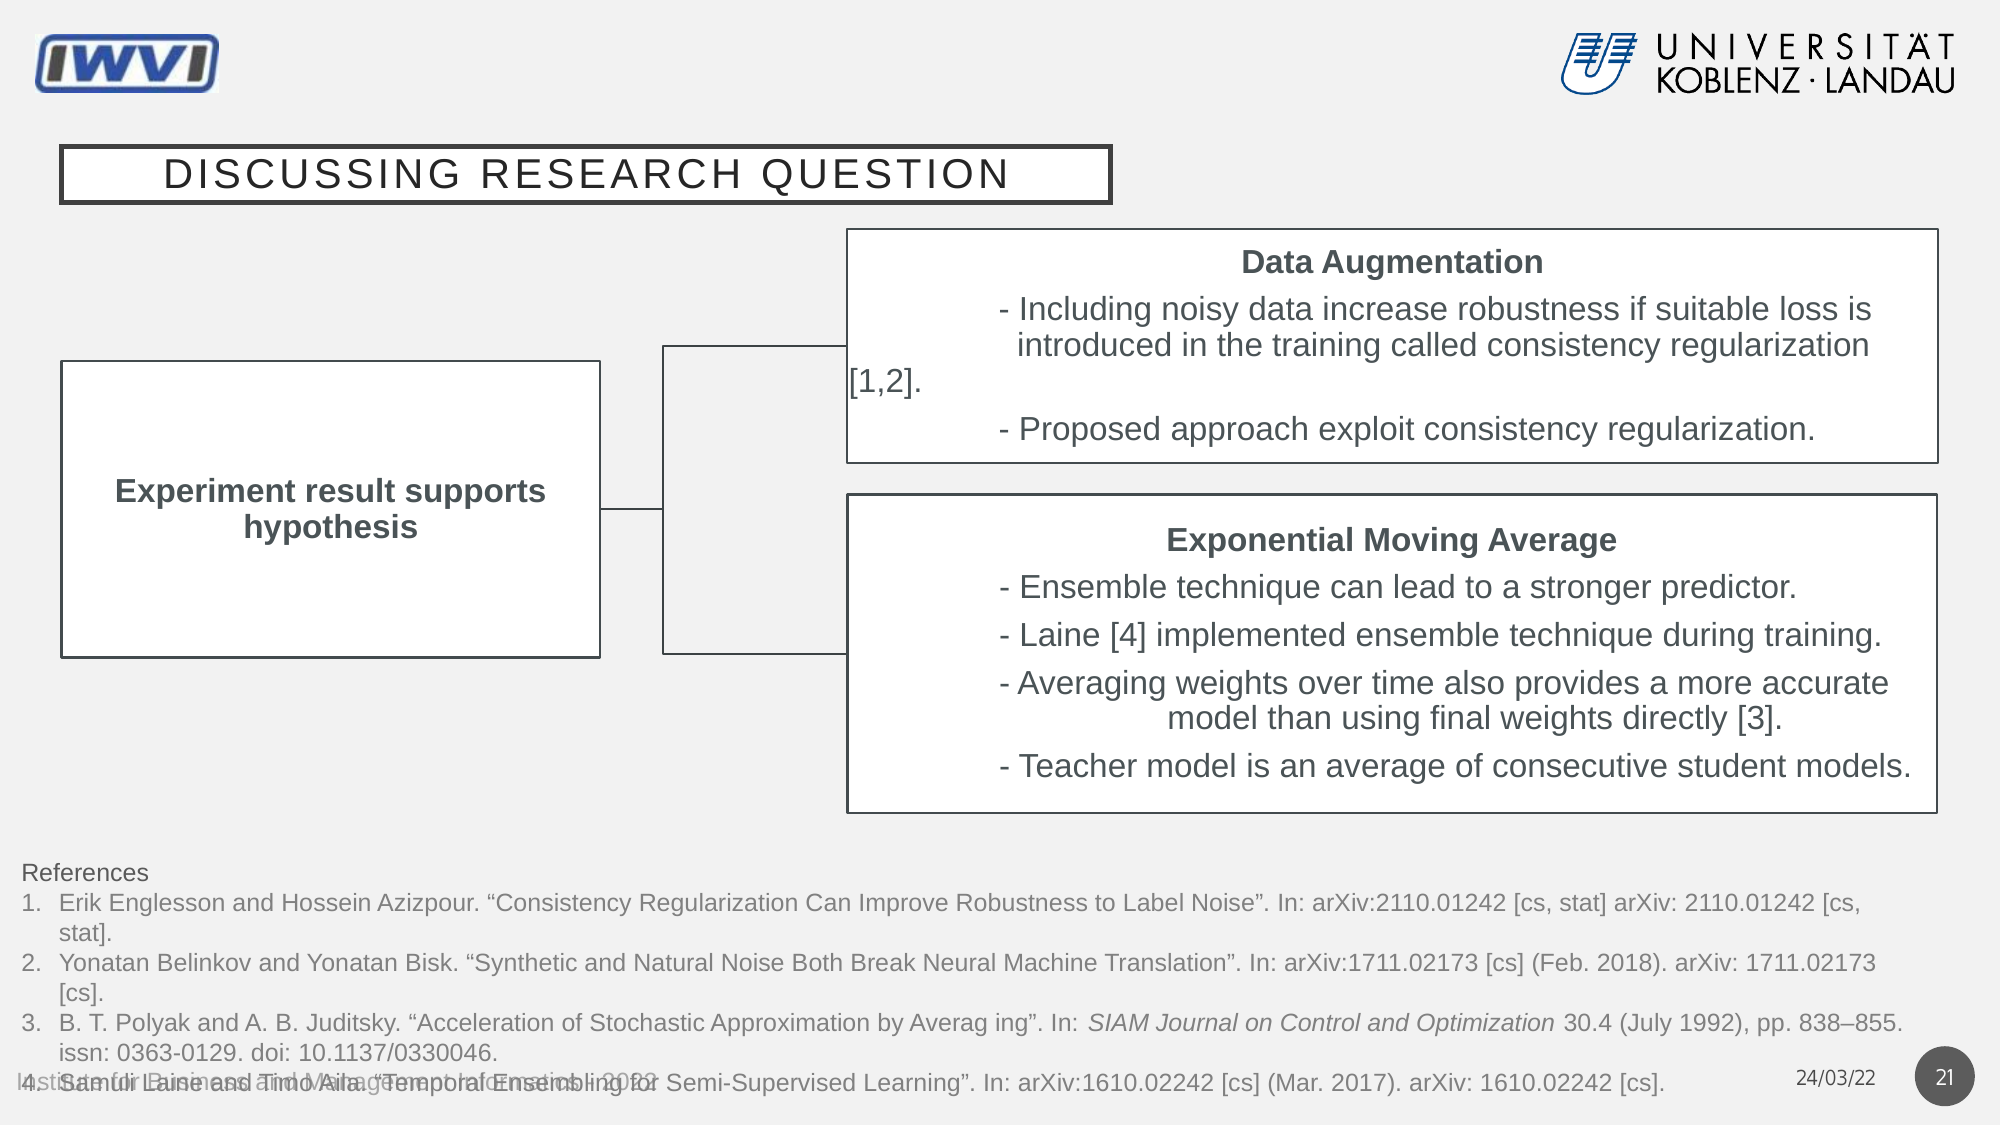

Experiment result supports hypothesis
Data Augmentation
	- Including noisy data increase robustness if suitable loss is 	    	  introduced in the training called consistency regularization [1,2].
	- Proposed approach exploit consistency regularization.
Exponential Moving Average
	- Ensemble technique can lead to a stronger predictor.
	- Laine [4] implemented ensemble technique during training.
	- Averaging weights over time also provides a more accurate 	    	  model than using final weights directly [3].
	- Teacher model is an average of consecutive student models.
# Discussing Research question
References
Erik Englesson and Hossein Azizpour. “Consistency Regularization Can Improve Robustness to Label Noise”. In: arXiv:2110.01242 [cs, stat] arXiv: 2110.01242 [cs, stat].
Yonatan Belinkov and Yonatan Bisk. “Synthetic and Natural Noise Both Break Neural Machine Translation”. In: arXiv:1711.02173 [cs] (Feb. 2018). arXiv: 1711.02173 [cs].
B. T. Polyak and A. B. Juditsky. “Acceleration of Stochastic Approximation by Averag ing”. In: SIAM Journal on Control and Optimization 30.4 (July 1992), pp. 838–855. issn: 0363-0129. doi: 10.1137/0330046.
Samuli Laine and Timo Aila. “Temporal Ensembling for Semi-Supervised Learning”. In: arXiv:1610.02242 [cs] (Mar. 2017). arXiv: 1610.02242 [cs].

21
24/03/22